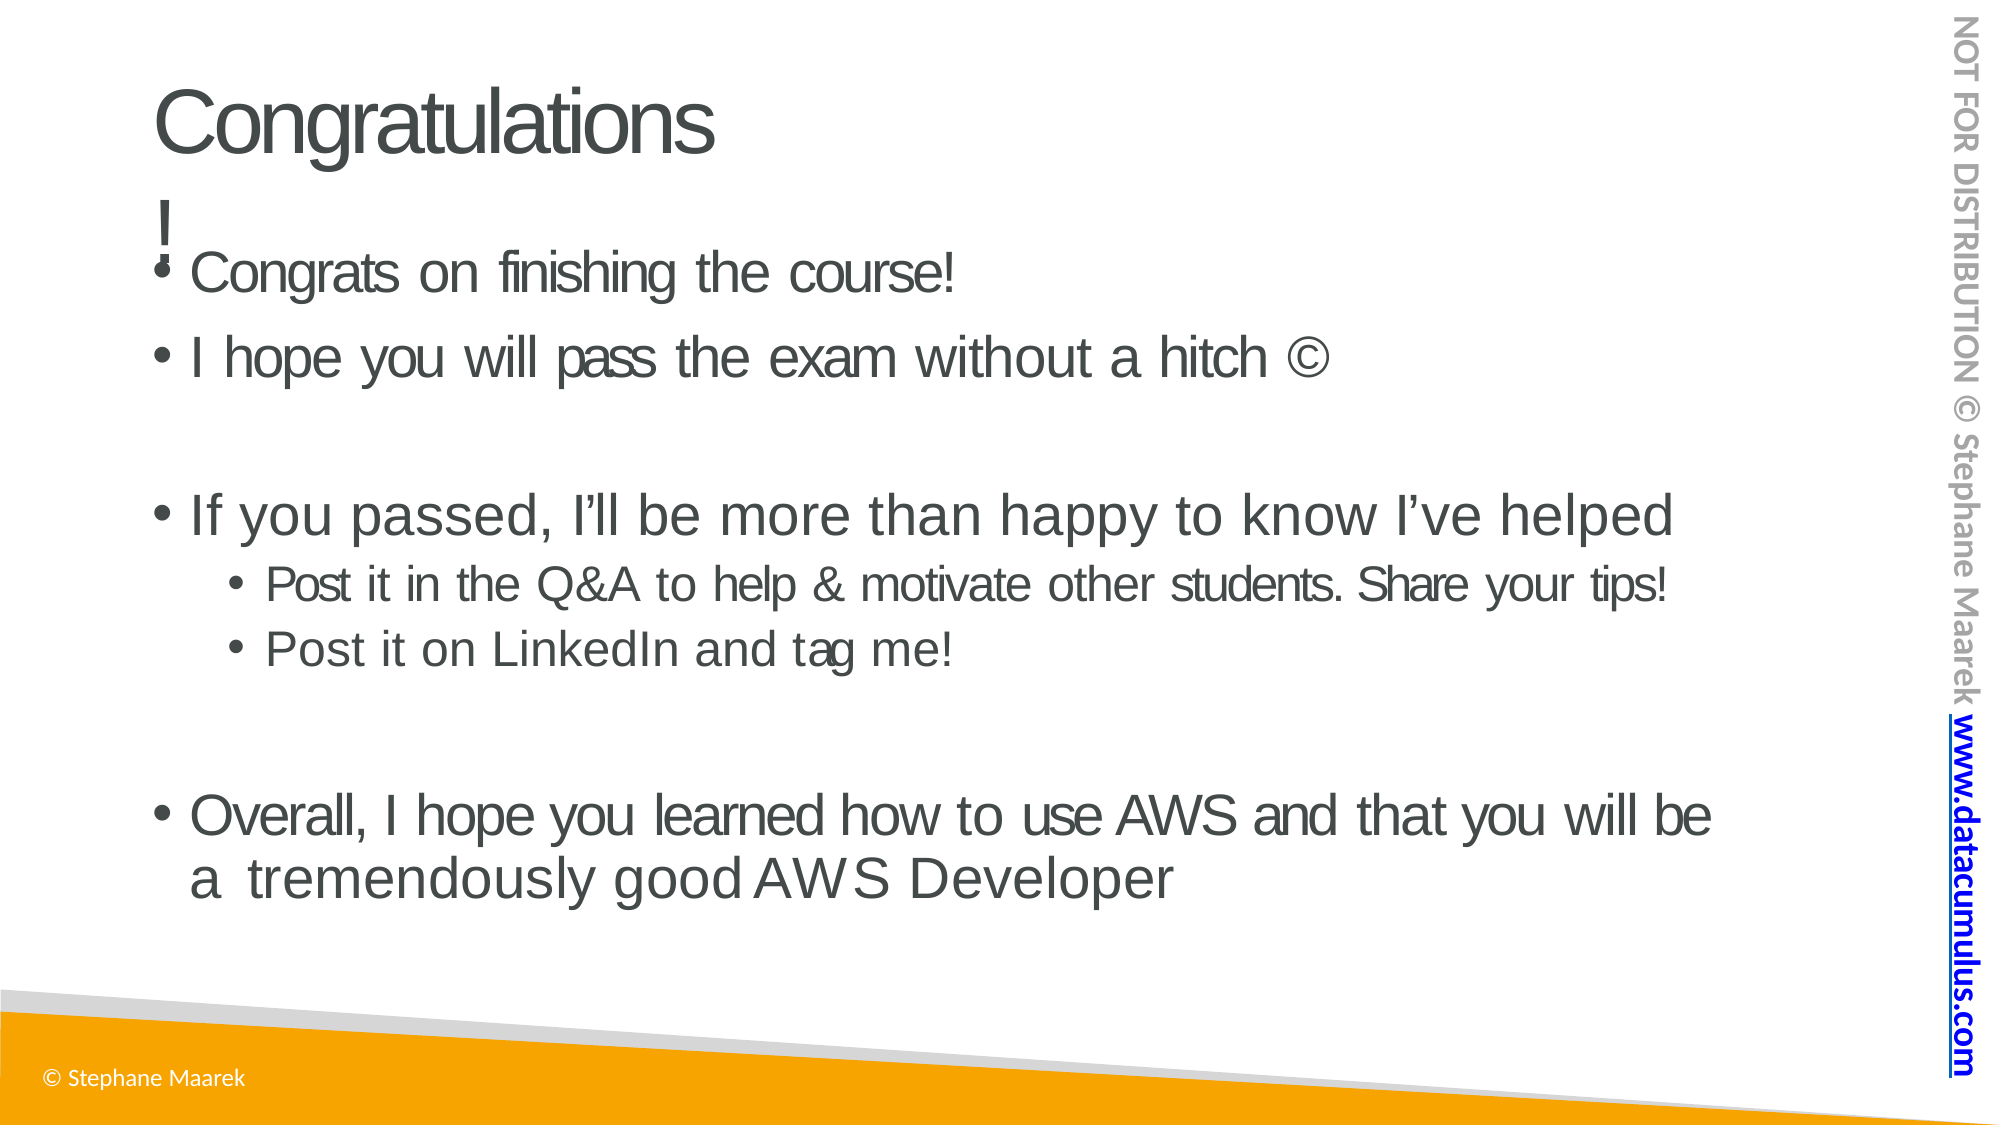

NOT FOR DISTRIBUTION © Stephane Maarek www.datacumulus.com
# Congratulations!
Congrats on finishing the course!
I hope you will pass the exam without a hitch ©

If you passed, I’ll be more than happy to know I’ve helped
Post it in the Q&A to help & motivate other students. Share your tips!
Post it on LinkedIn and tag me!

Overall, I hope you learned how to use AWS and that you will be a  tremendously good AWS Developer
© Stephane Maarek